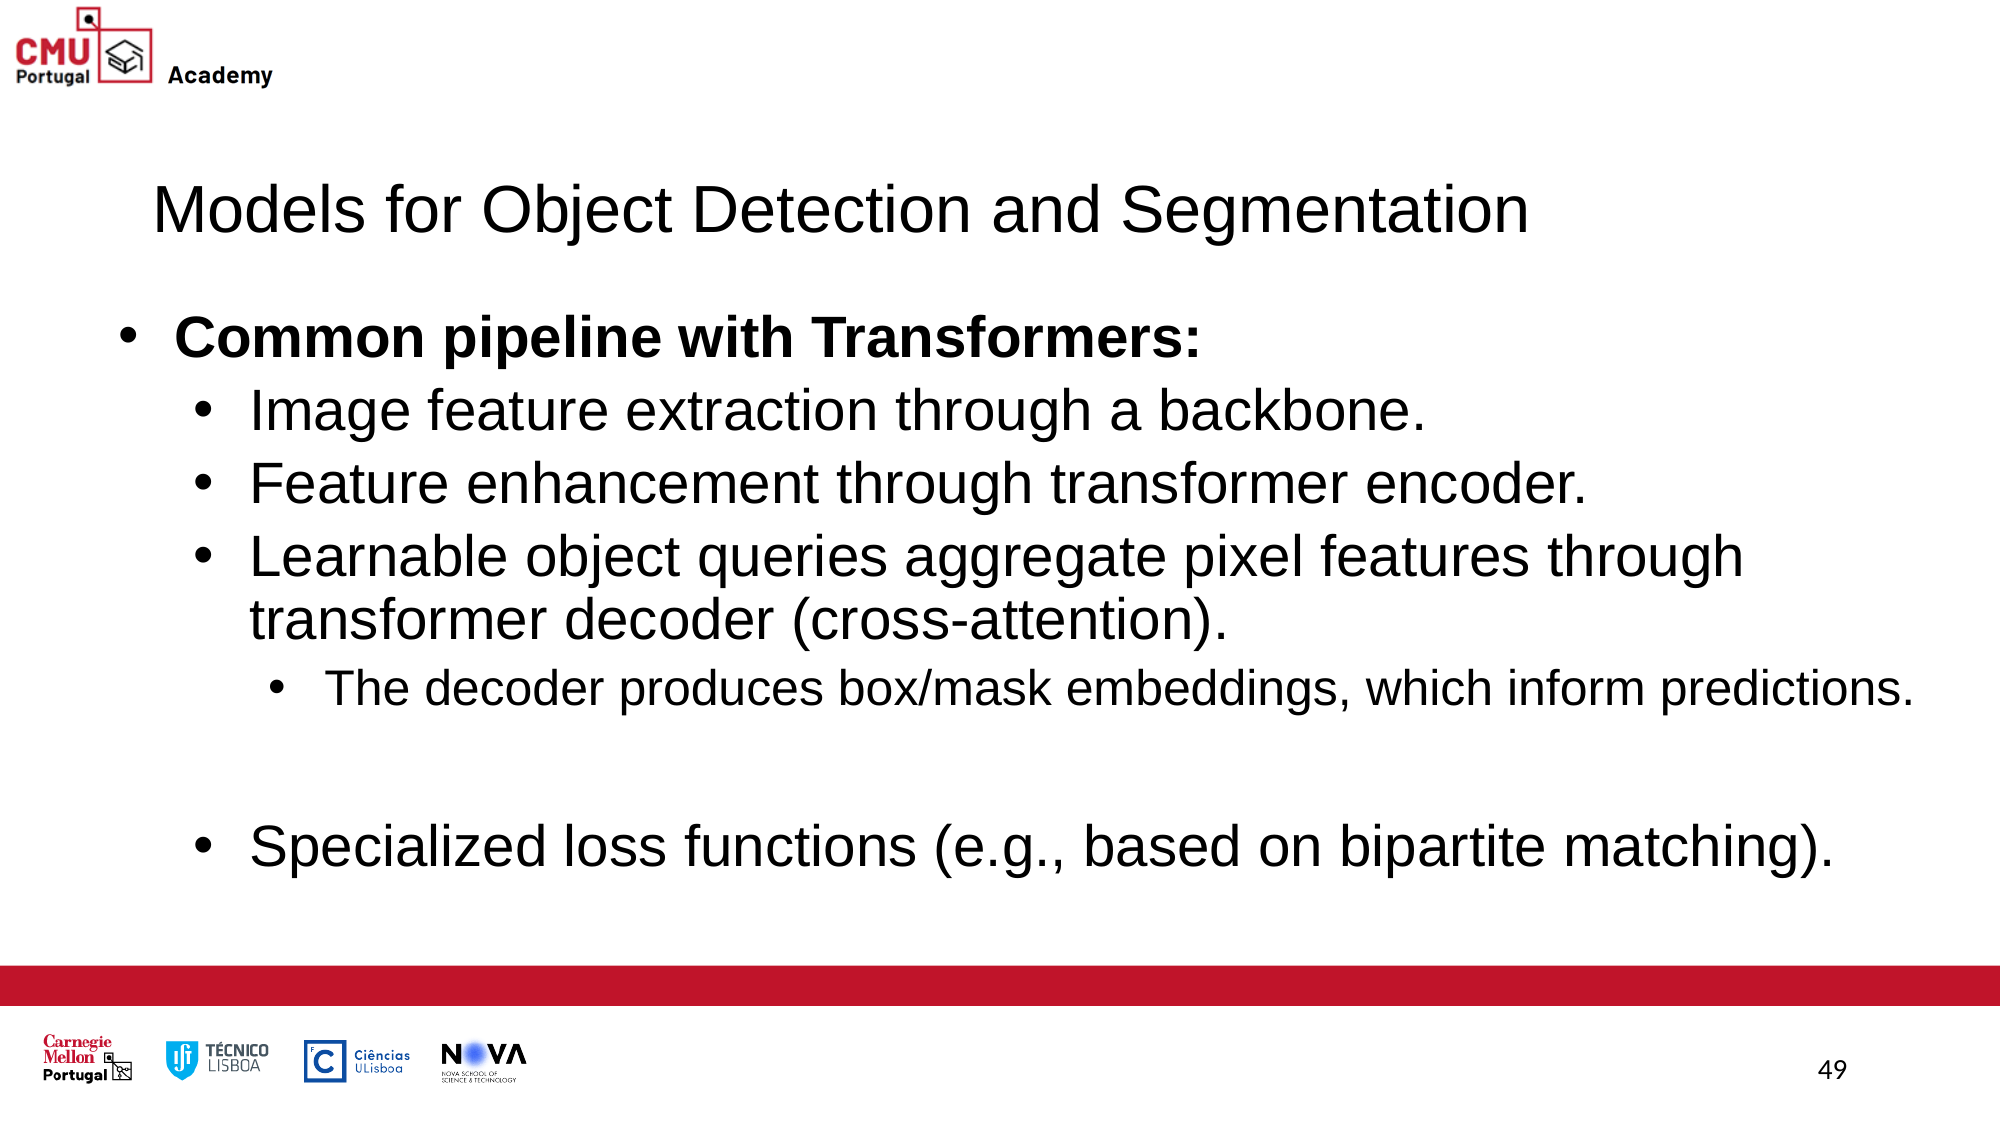

# Models for Object Detection and Segmentation
Common pipeline with Transformers:
Image feature extraction through a backbone.
Feature enhancement through transformer encoder.
Learnable object queries aggregate pixel features through transformer decoder (cross-attention).
The decoder produces box/mask embeddings, which inform predictions.

Specialized loss functions (e.g., based on bipartite matching).
49